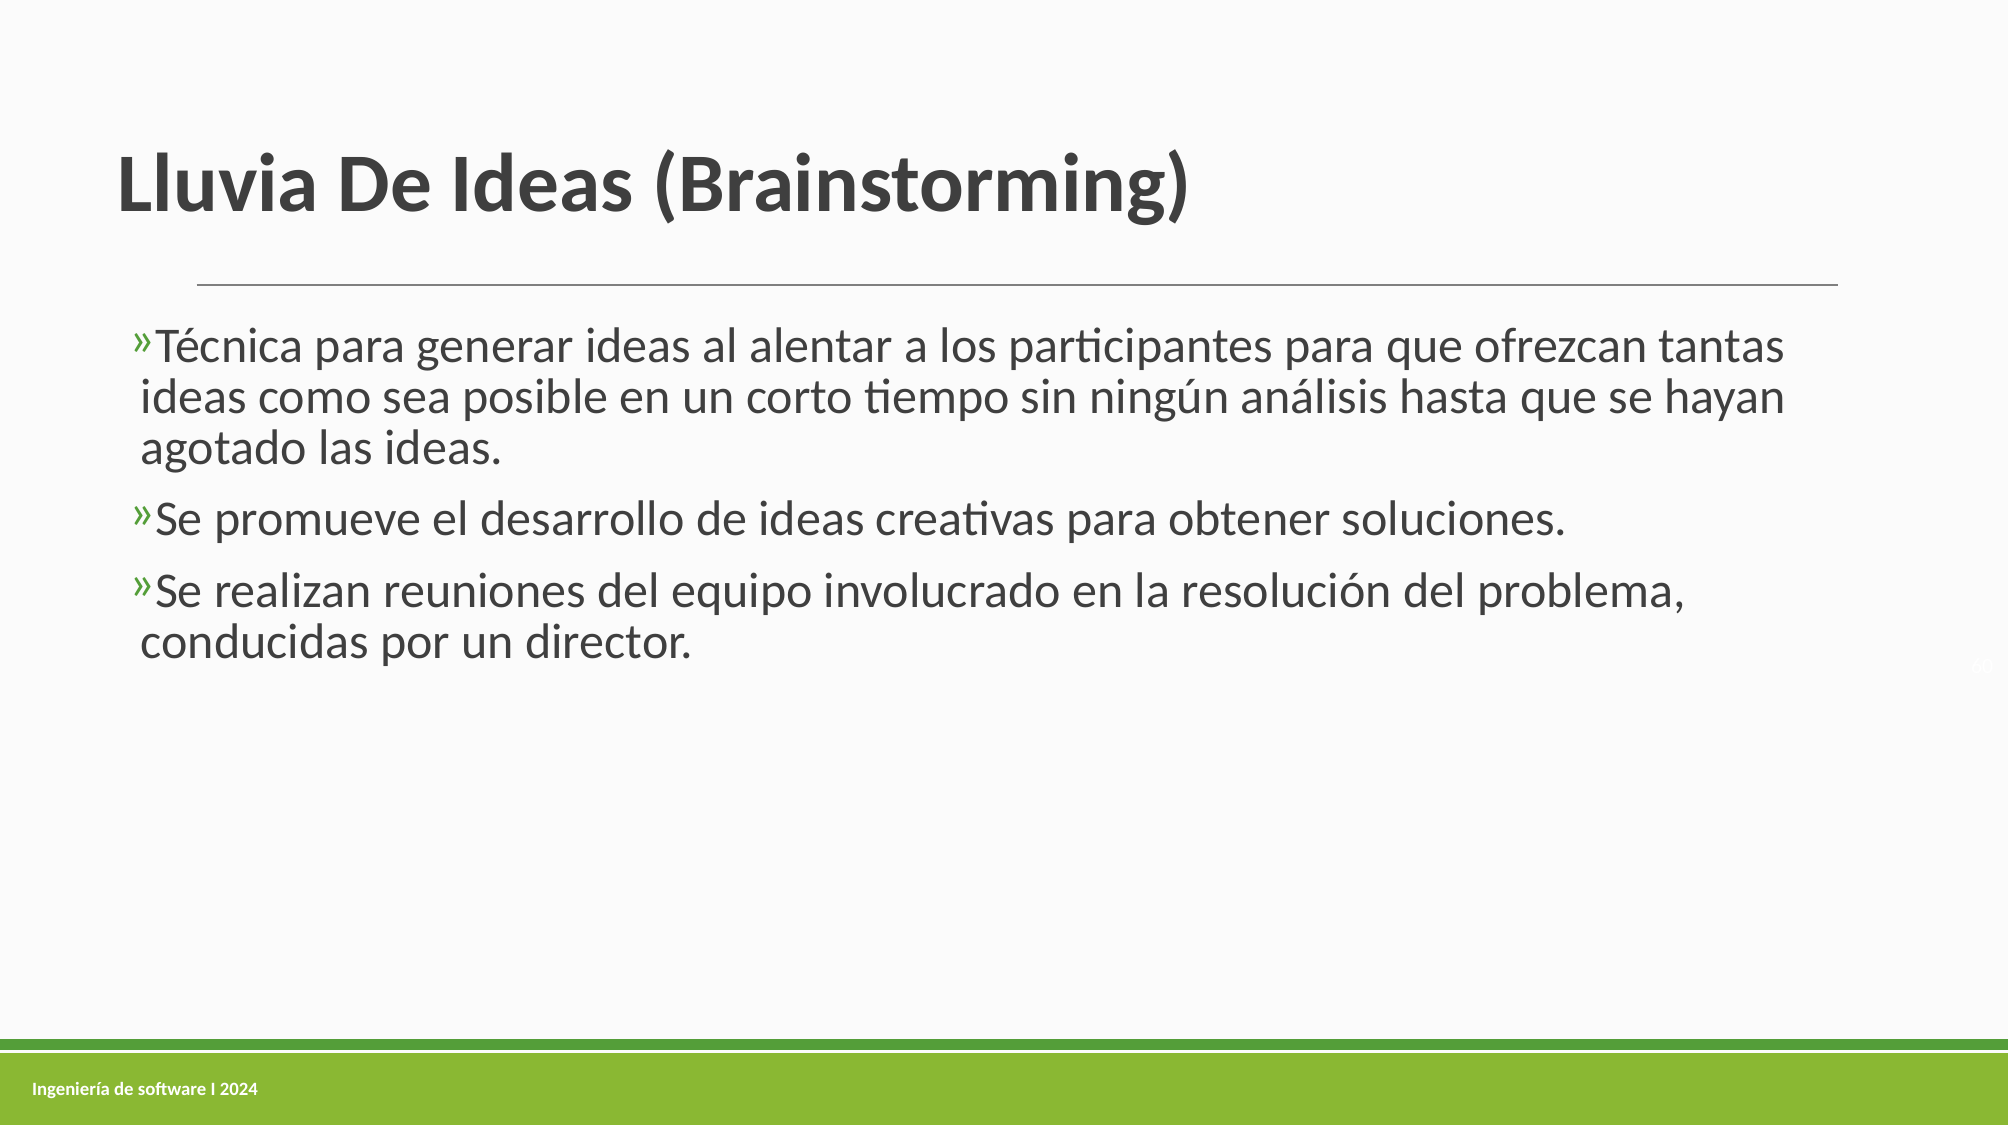

# Lluvia De Ideas (Brainstorming)
Técnica para generar ideas al alentar a los participantes para que ofrezcan tantas ideas como sea posible en un corto tiempo sin ningún análisis hasta que se hayan agotado las ideas.
Se promueve el desarrollo de ideas creativas para obtener soluciones.
Se realizan reuniones del equipo involucrado en la resolución del problema, conducidas por un director.

60